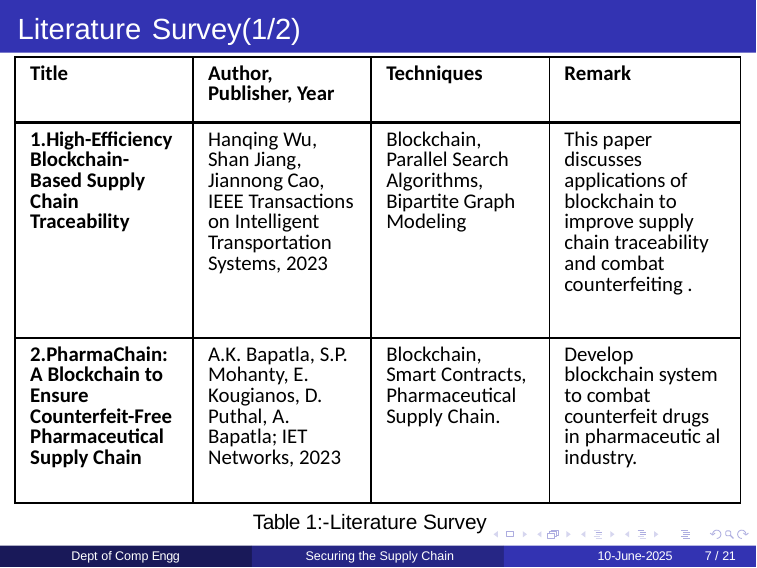

Literature Survey(1/2)
| Title | Author, Publisher, Year | Techniques | Remark |
| --- | --- | --- | --- |
| 1.High-Efficiency Blockchain-Based Supply Chain Traceability | Hanqing Wu, Shan Jiang, Jiannong Cao, IEEE Transactions on Intelligent Transportation Systems, 2023 | Blockchain, Parallel Search Algorithms, Bipartite Graph Modeling | This paper discusses applications of blockchain to improve supply chain traceability and combat counterfeiting . |
| --- | --- | --- | --- |
| 2.PharmaChain: A Blockchain to Ensure Counterfeit-Free Pharmaceutical Supply Chain | A.K. Bapatla, S.P. Mohanty, E. Kougianos, D. Puthal, A. Bapatla; IET Networks, 2023 | Blockchain, Smart Contracts, Pharmaceutical Supply Chain. | Develop blockchain system to combat counterfeit drugs in pharmaceutic al industry. |
Table 1:-Literature Survey

Dept of Comp Engg
               Securing the Supply Chain
10-June-2025
7 / 21